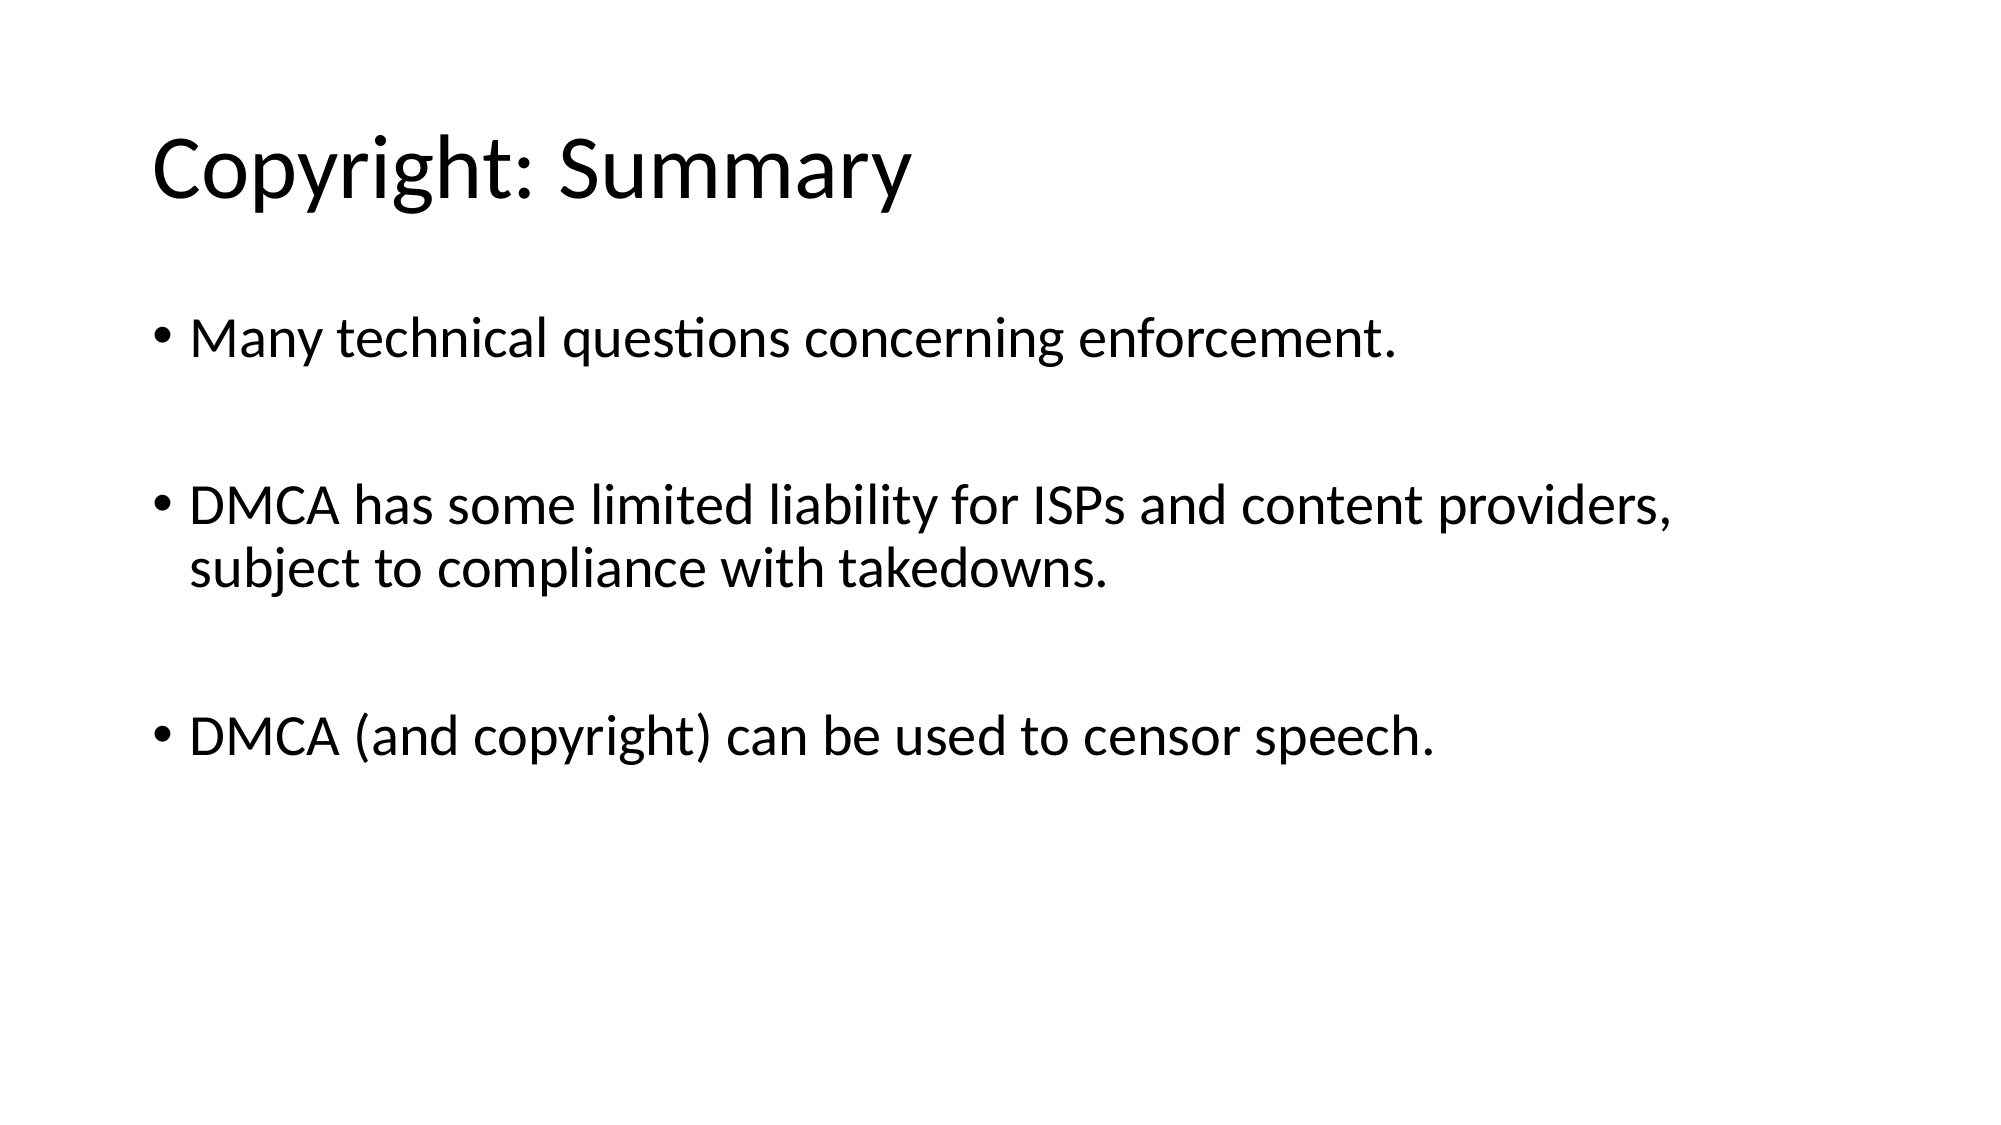

# Copyright: Summary
Many technical questions concerning enforcement.

DMCA has some limited liability for ISPs and content providers, subject to compliance with takedowns.

DMCA (and copyright) can be used to censor speech.